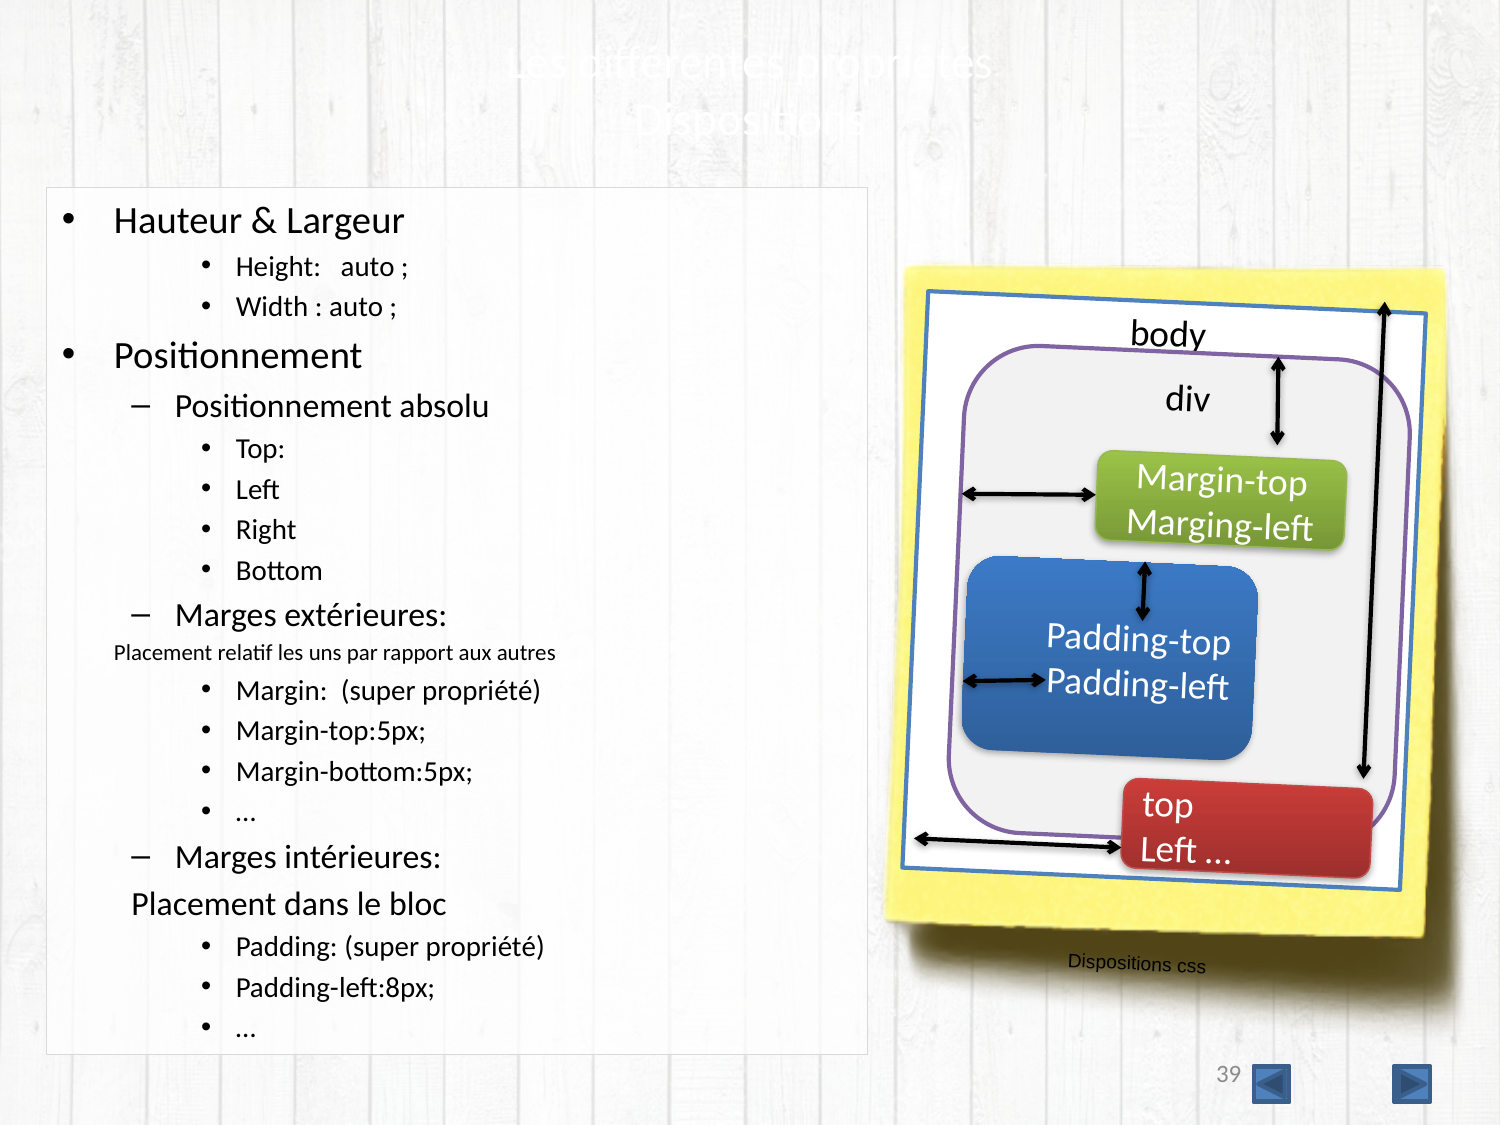

# Les différentes propriétés Dispositions
Hauteur & Largeur
Height:   auto ;
Width : auto ;
Positionnement
Positionnement absolu
Top:
Left
Right
Bottom
Marges extérieures:
	Placement relatif les uns par rapport aux autres
Margin:  (super propriété)
Margin-top:5px;
Margin-bottom:5px;
…
Marges intérieures:
Placement dans le bloc
Padding: (super propriété)
Padding-left:8px;
…

body
div

Margin-top
Marging-left

Padding-top
Padding-left

top
Left …

Dispositions css
39